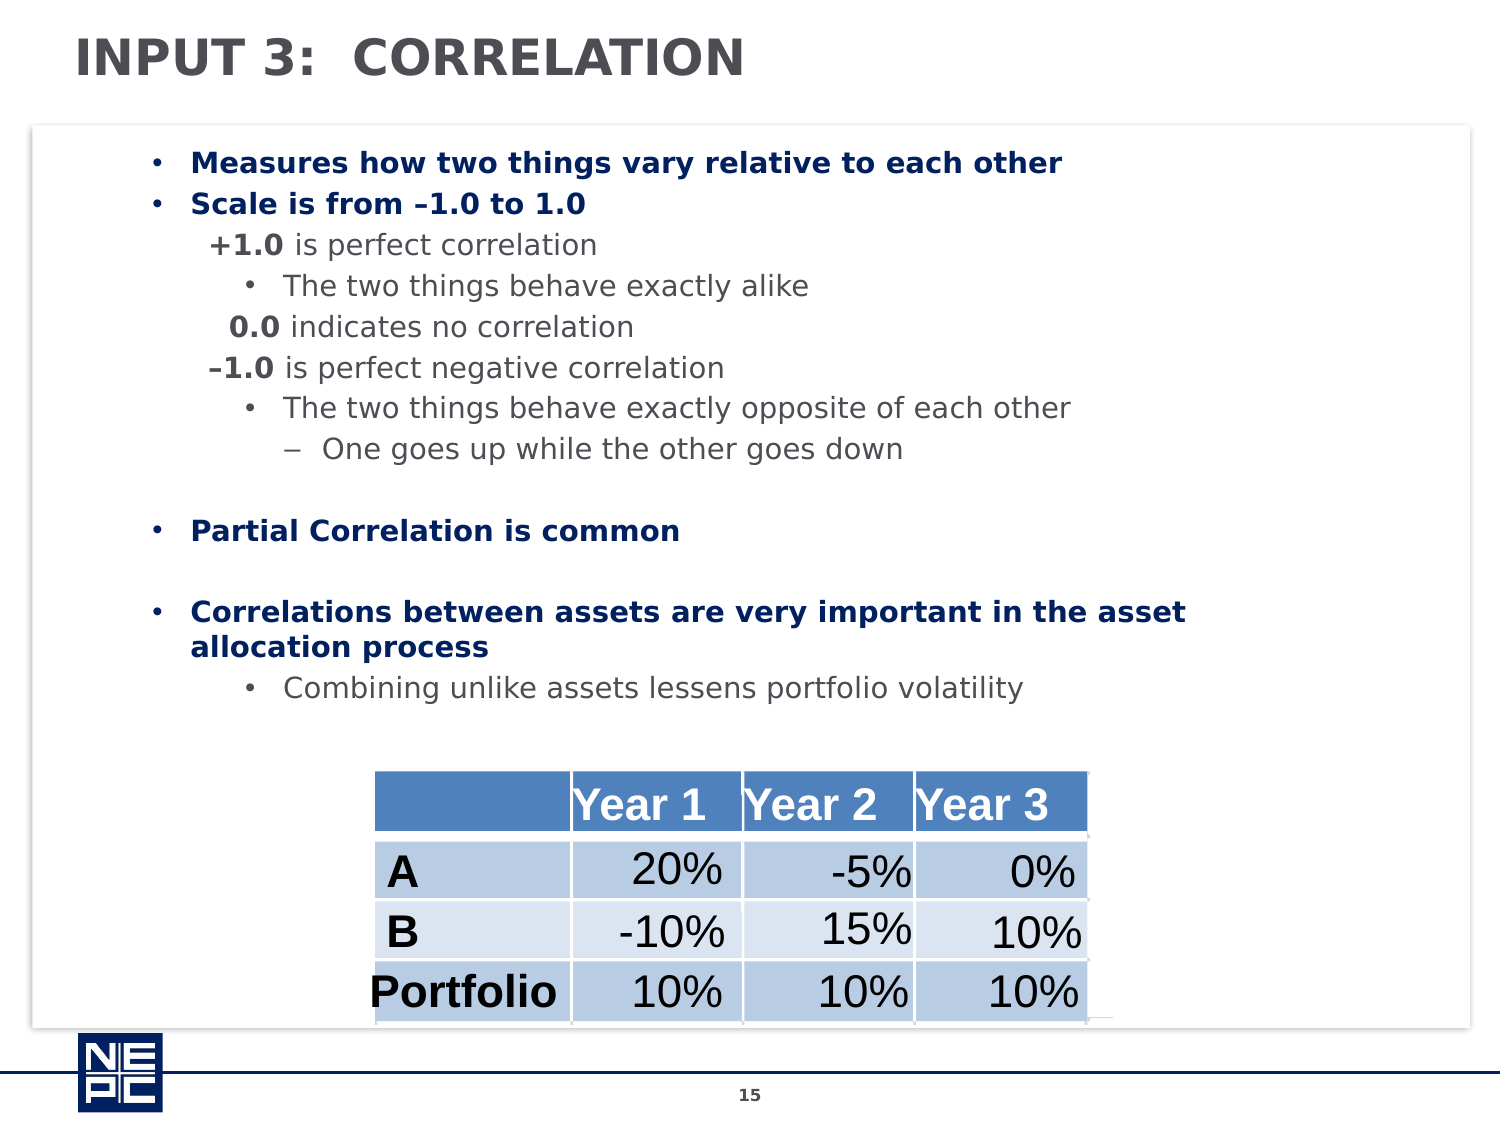

# Input 3:  Correlation
Measures how two things vary relative to each other
Scale is from –1.0 to 1.0
+1.0 is perfect correlation
The two things behave exactly alike
  0.0 indicates no correlation
–1.0 is perfect negative correlation
The two things behave exactly opposite of each other
One goes up while the other goes down

Partial Correlation is common

Correlations between assets are very important in the asset allocation process
Combining unlike assets lessens portfolio volatility

Year 1
Year 2
Year 3

20%
A

-5%

0%

15%
B
-10%
10%

Portfolio
10%
10%
10%

15